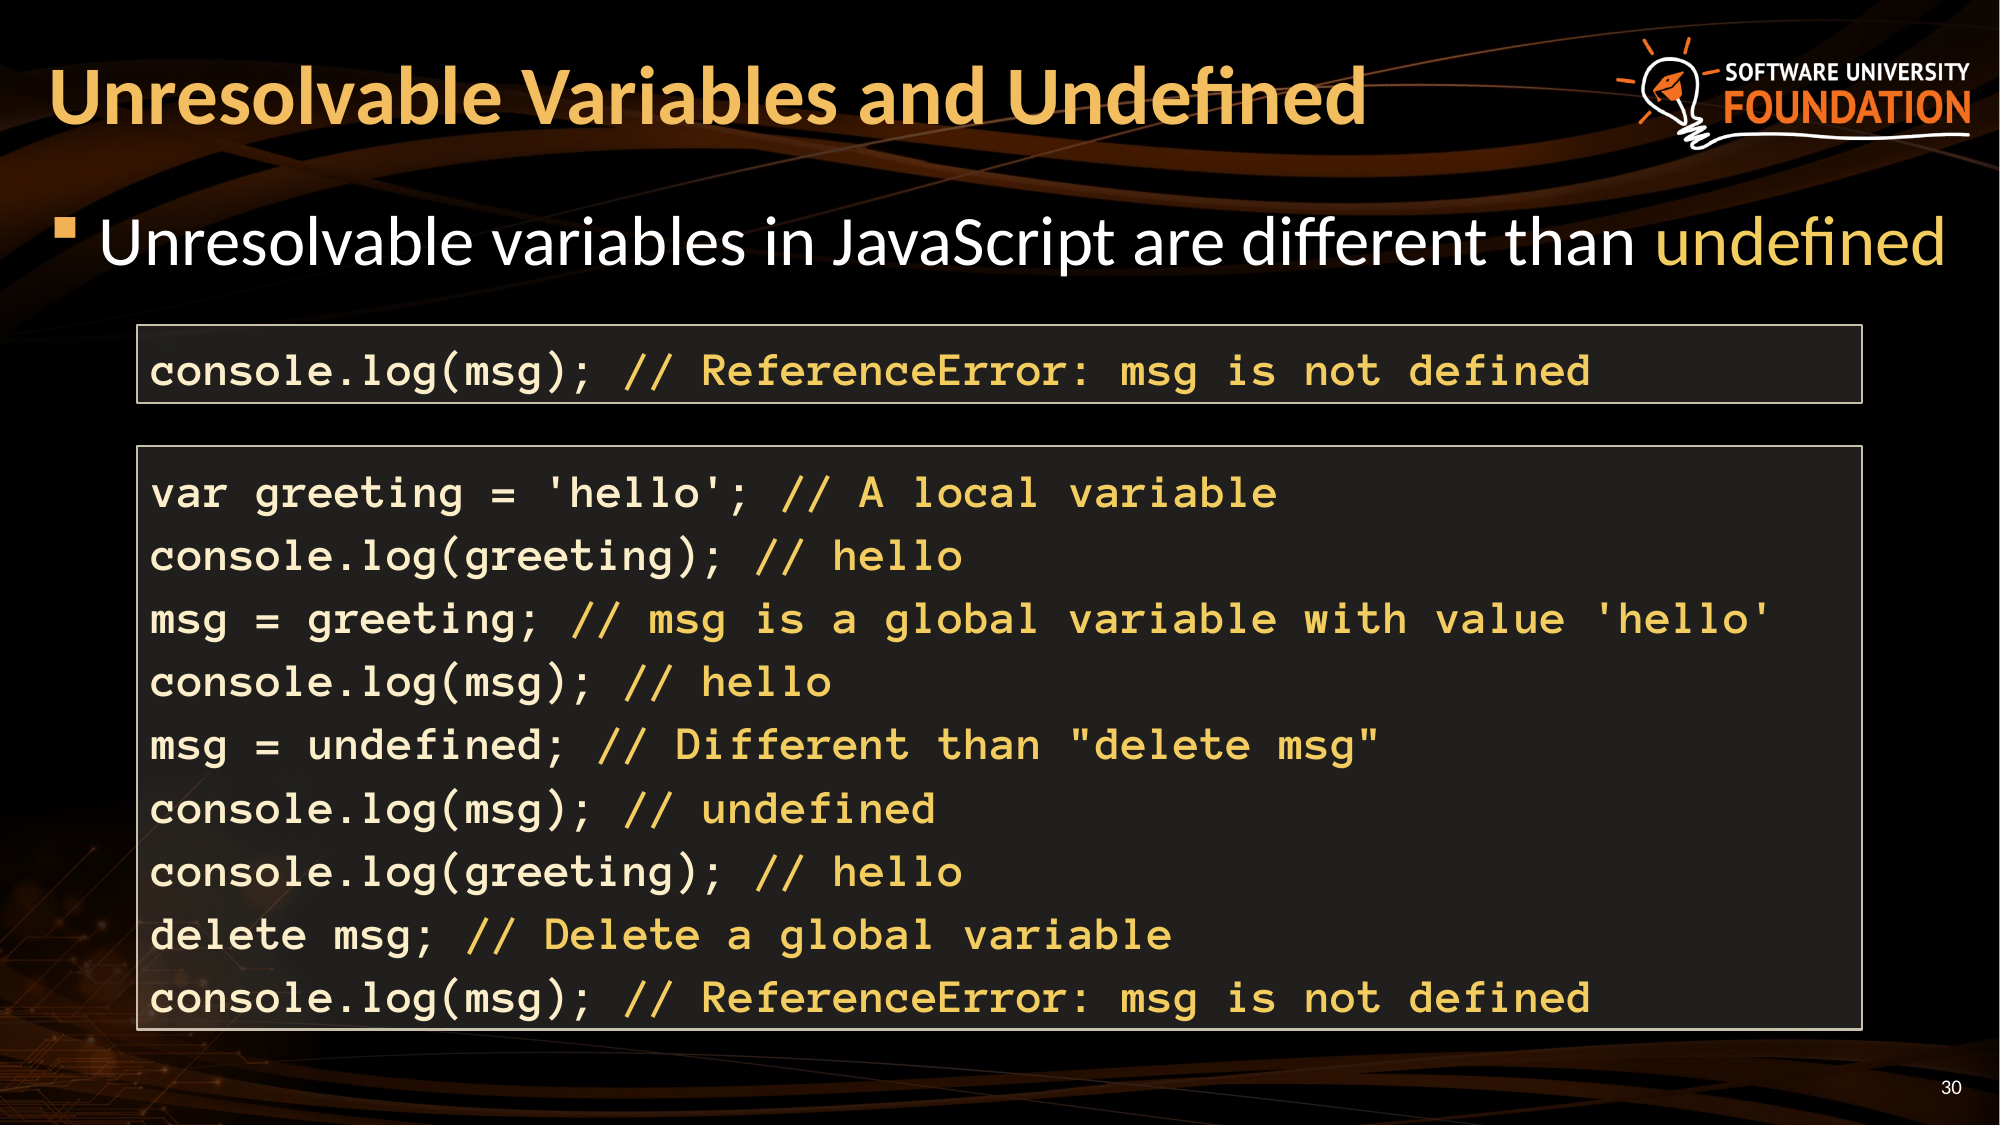

# Unresolvable Variables and Undefined
Unresolvable variables in JavaScript are different than undefined
console.log(msg); // ReferenceError: msg is not defined
var greeting = 'hello'; // A local variable
console.log(greeting); // hello
msg = greeting; // msg is a global variable with value 'hello'
console.log(msg); // hello
msg = undefined; // Different than "delete msg"
console.log(msg); // undefined
console.log(greeting); // hello
delete msg; // Delete a global variable
console.log(msg); // ReferenceError: msg is not defined
30